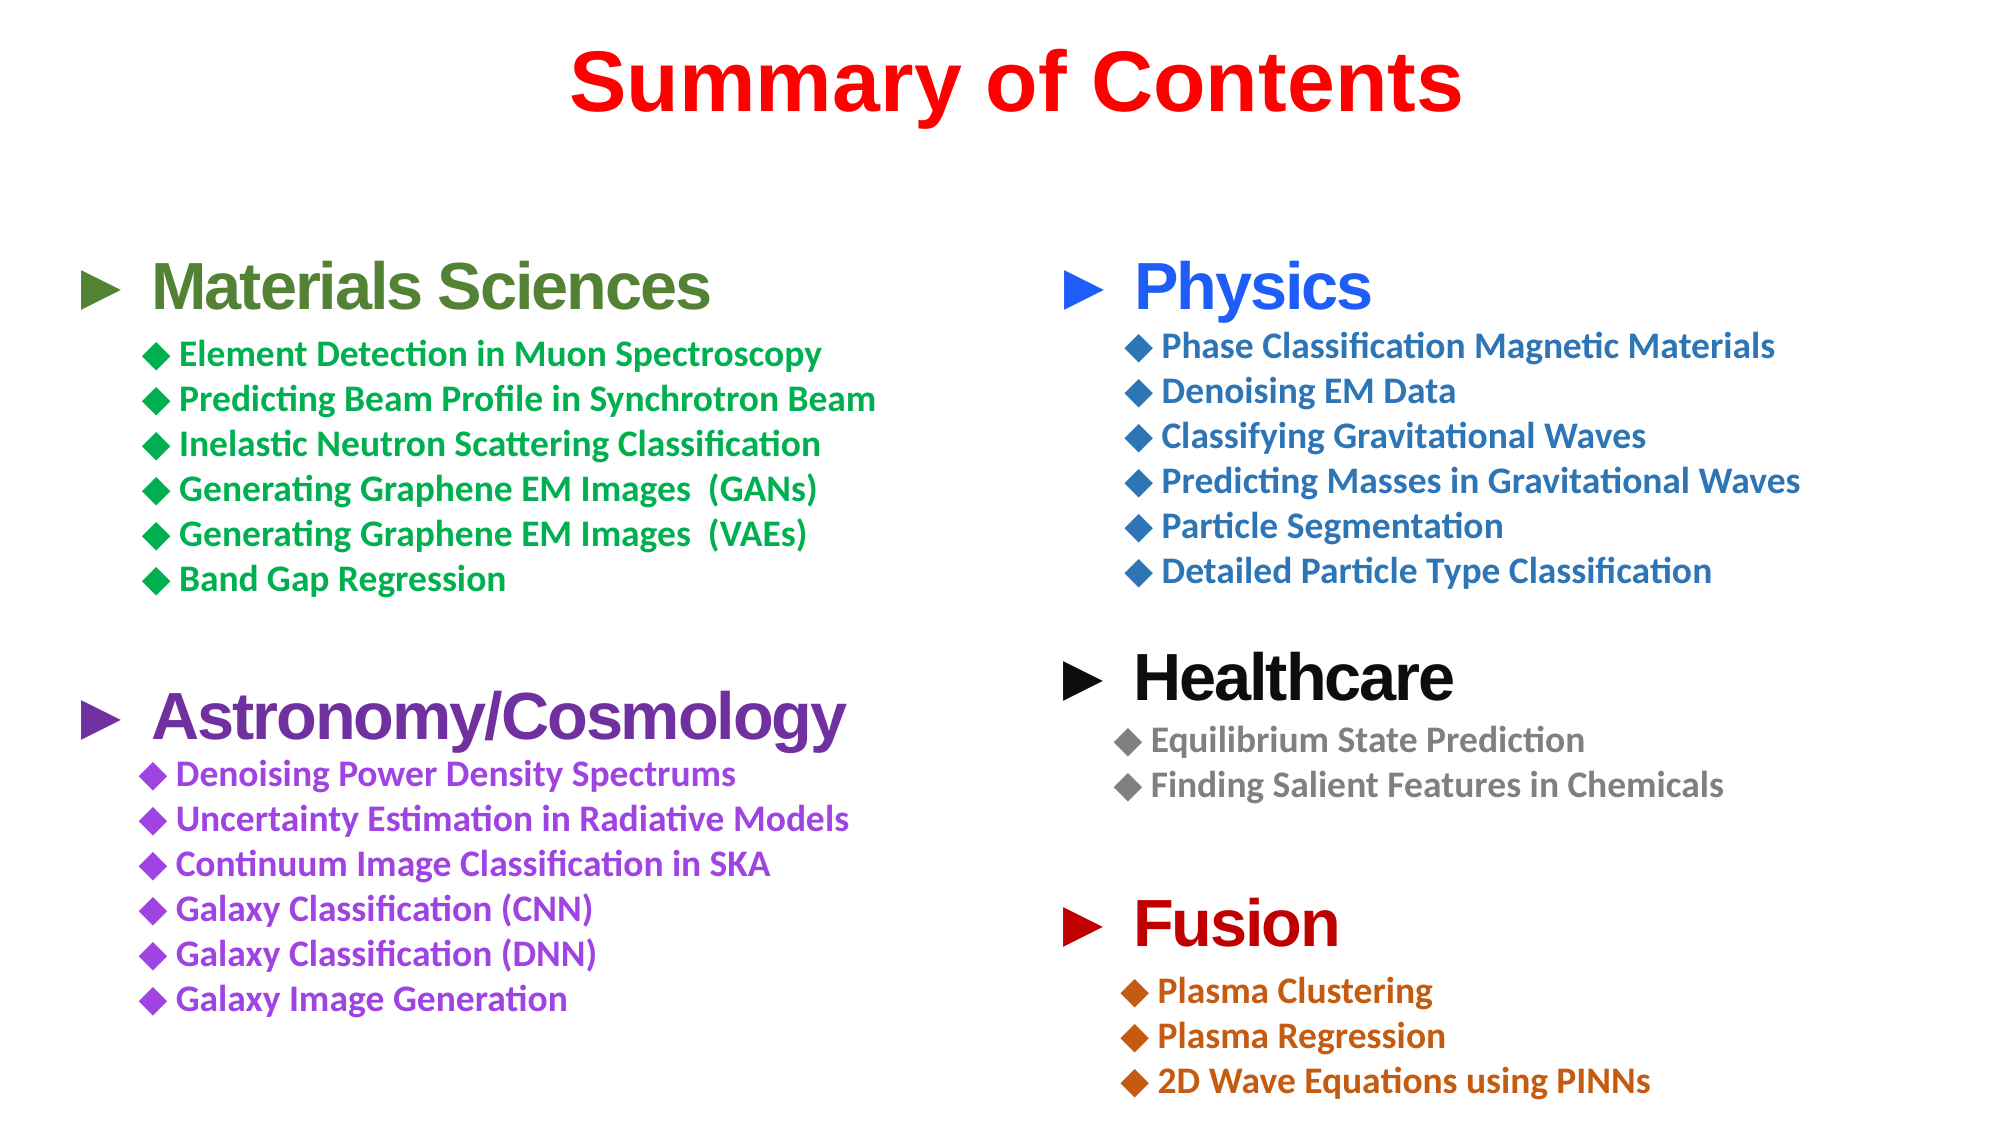

Summary of Contents
► Physics
► Materials Sciences
◆ Phase Classification Magnetic Materials
◆ Denoising EM Data
◆ Classifying Gravitational Waves
◆ Predicting Masses in Gravitational Waves
◆ Particle Segmentation
◆ Detailed Particle Type Classification
◆ Element Detection in Muon Spectroscopy
◆ Predicting Beam Profile in Synchrotron Beam
◆ Inelastic Neutron Scattering Classification
◆ Generating Graphene EM Images  (GANs)
◆ Generating Graphene EM Images  (VAEs)
◆ Band Gap Regression
► Healthcare
► Astronomy/Cosmology
◆ Equilibrium State Prediction
◆ Finding Salient Features in Chemicals
◆ Denoising Power Density Spectrums
◆ Uncertainty Estimation in Radiative Models
◆ Continuum Image Classification in SKA
◆ Galaxy Classification (CNN)
◆ Galaxy Classification (DNN)
◆ Galaxy Image Generation
► Fusion
◆ Plasma Clustering
◆ Plasma Regression
◆ 2D Wave Equations using PINNs